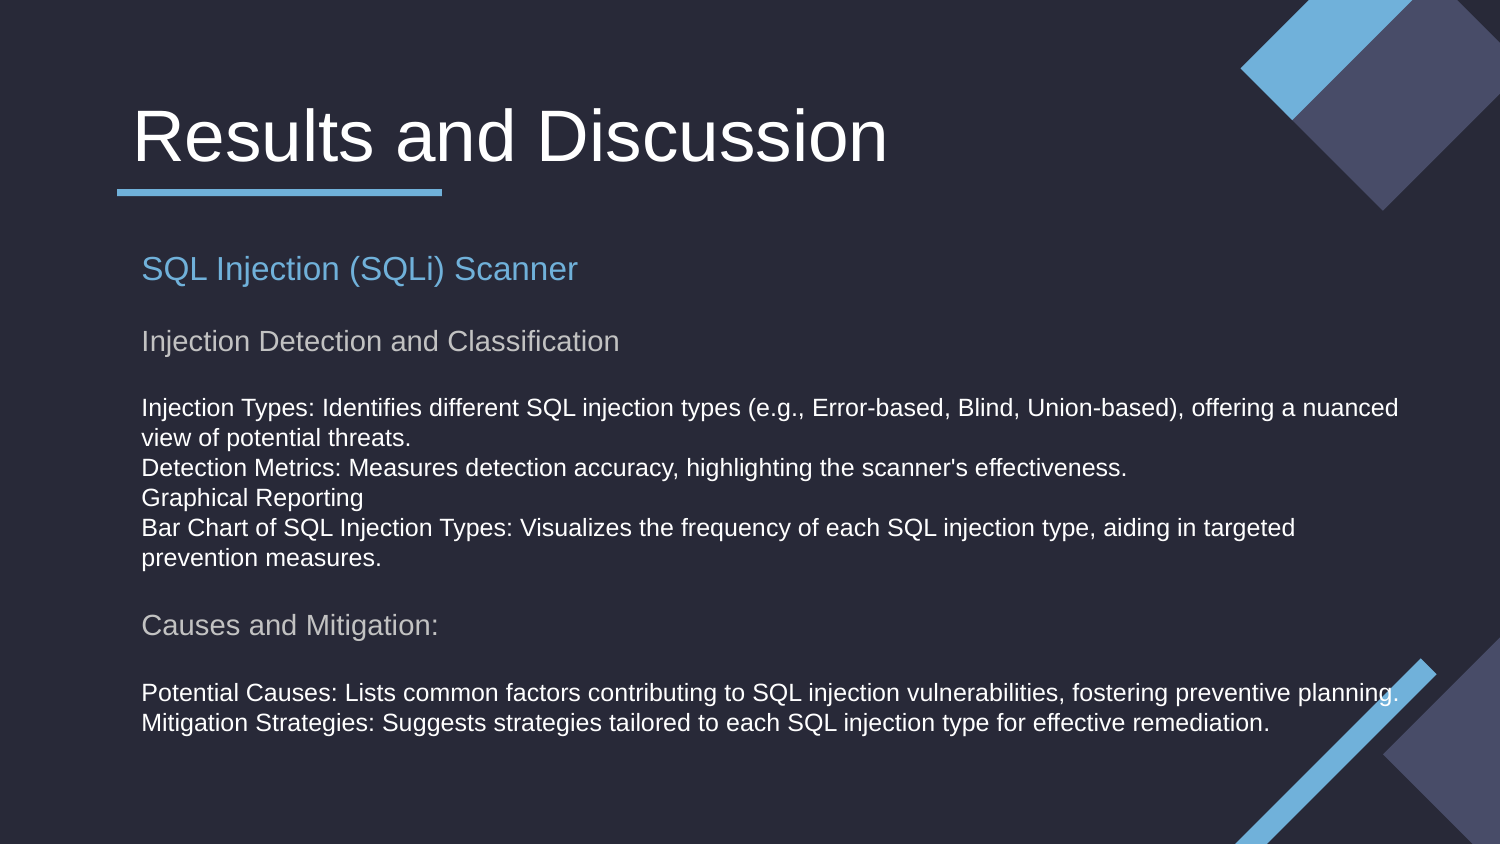

# Results and Discussion
SQL Injection (SQLi) Scanner

Injection Detection and Classification

Injection Types: Identifies different SQL injection types (e.g., Error-based, Blind, Union-based), offering a nuanced view of potential threats.
Detection Metrics: Measures detection accuracy, highlighting the scanner's effectiveness.
Graphical Reporting
Bar Chart of SQL Injection Types: Visualizes the frequency of each SQL injection type, aiding in targeted prevention measures.

Causes and Mitigation:

Potential Causes: Lists common factors contributing to SQL injection vulnerabilities, fostering preventive planning.
Mitigation Strategies: Suggests strategies tailored to each SQL injection type for effective remediation.